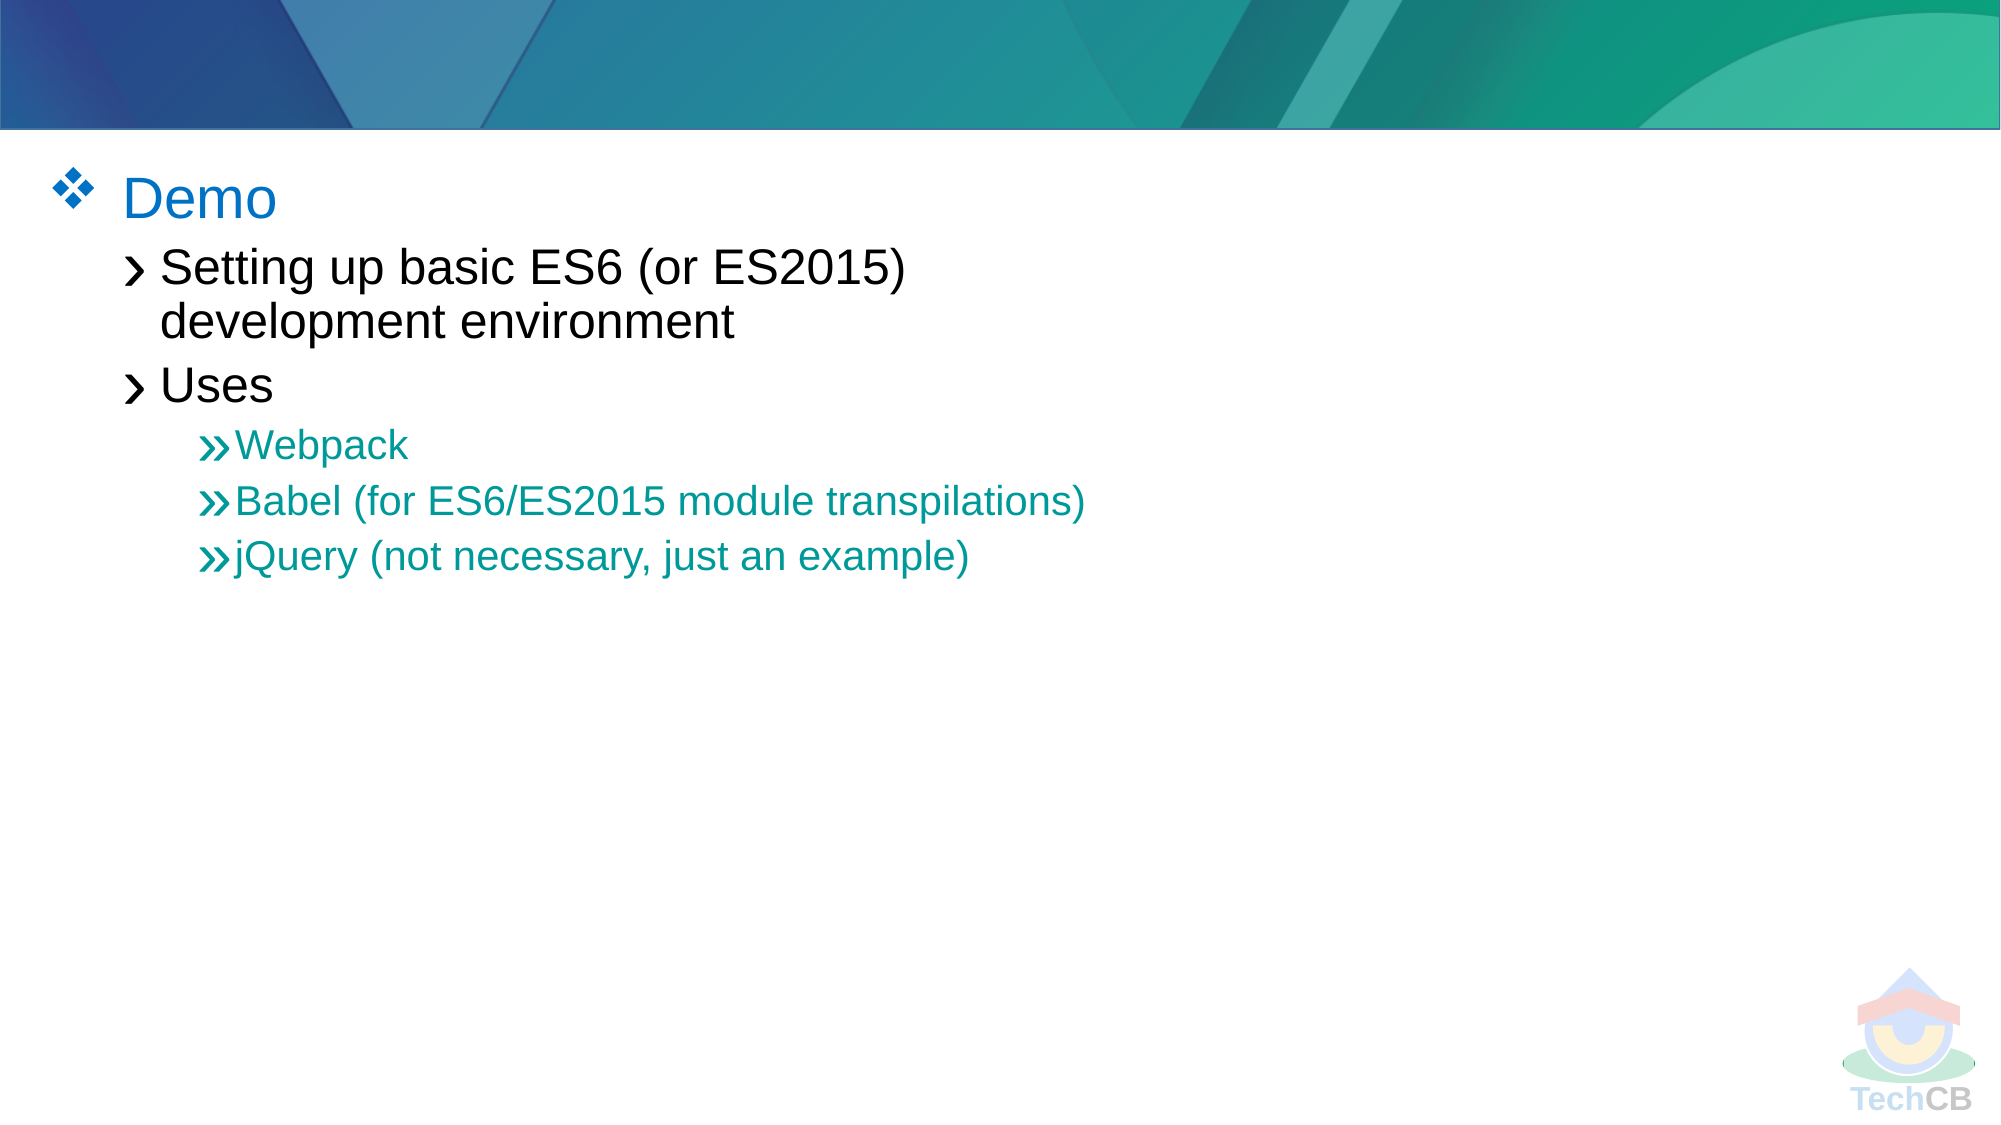

Demo
Setting up basic ES6 (or ES2015) development environment
Uses
Webpack
Babel (for ES6/ES2015 module transpilations)
jQuery (not necessary, just an example)